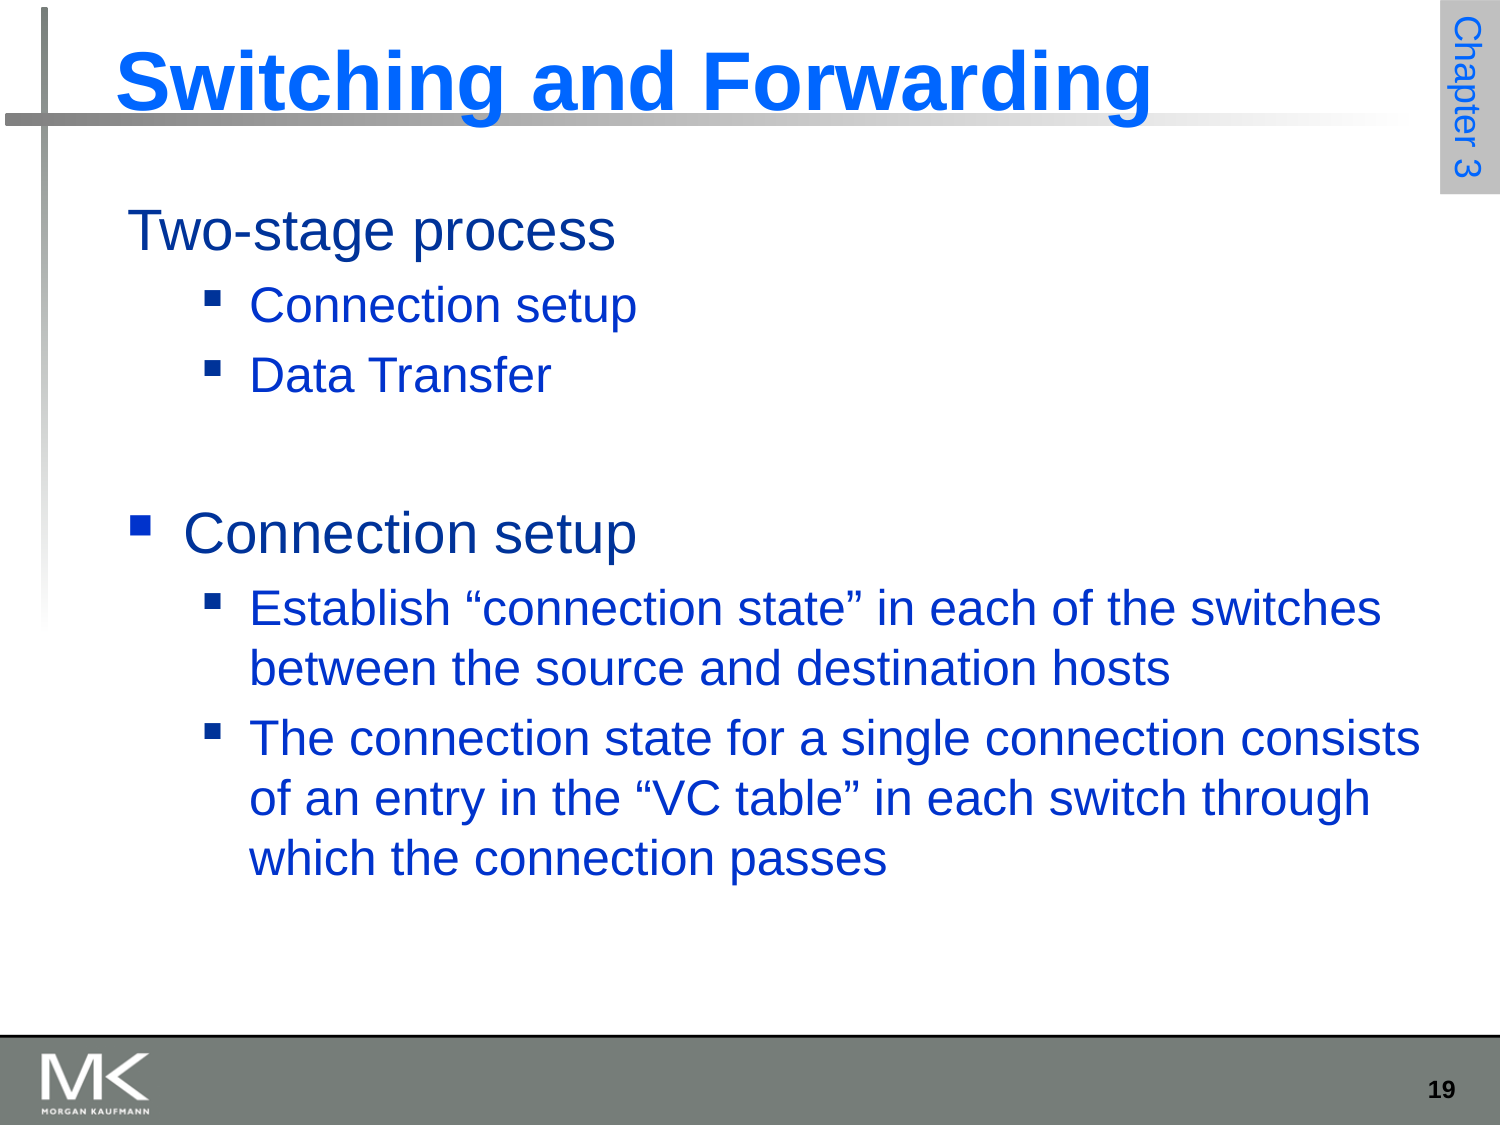

# Switching and Forwarding
Two-stage process
Connection setup
Data Transfer

Connection setup
Establish “connection state” in each of the switches between the source and destination hosts
The connection state for a single connection consists of an entry in the “VC table” in each switch through which the connection passes